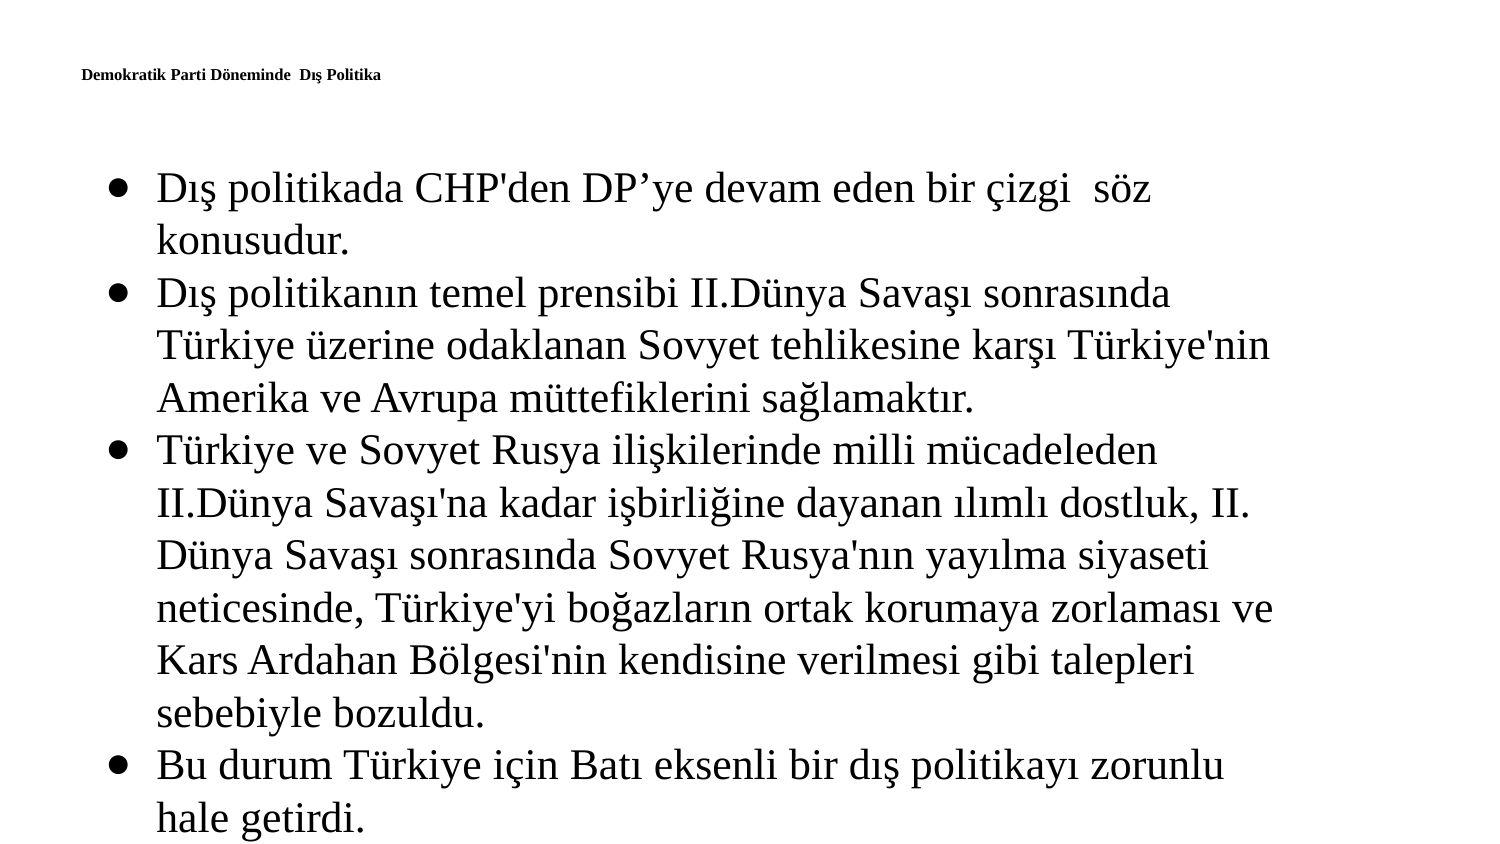

# Demokratik Parti Döneminde  Dış Politika
Dış politikada CHP'den DP’ye devam eden bir çizgi  söz konusudur.
Dış politikanın temel prensibi II.Dünya Savaşı sonrasında Türkiye üzerine odaklanan Sovyet tehlikesine karşı Türkiye'nin Amerika ve Avrupa müttefiklerini sağlamaktır.
Türkiye ve Sovyet Rusya ilişkilerinde milli mücadeleden II.Dünya Savaşı'na kadar işbirliğine dayanan ılımlı dostluk, II. Dünya Savaşı sonrasında Sovyet Rusya'nın yayılma siyaseti neticesinde, Türkiye'yi boğazların ortak korumaya zorlaması ve Kars Ardahan Bölgesi'nin kendisine verilmesi gibi talepleri sebebiyle bozuldu.
Bu durum Türkiye için Batı eksenli bir dış politikayı zorunlu hale getirdi.